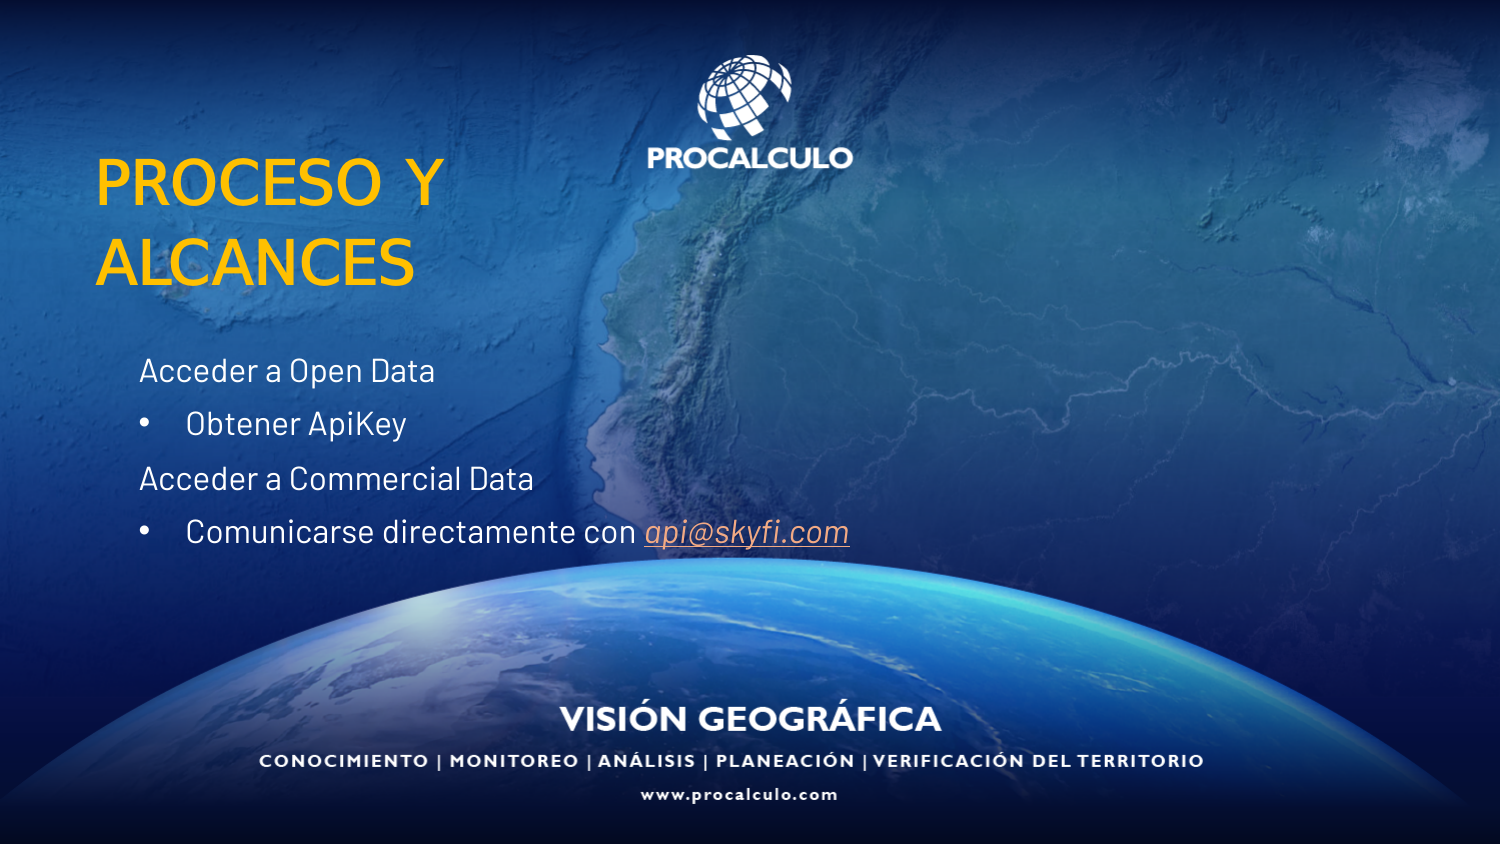

PROCESO Y ALCANCES
Acceder a Open Data

Obtener ApiKey
Acceder a Commercial Data
Comunicarse directamente con api@skyfi.com